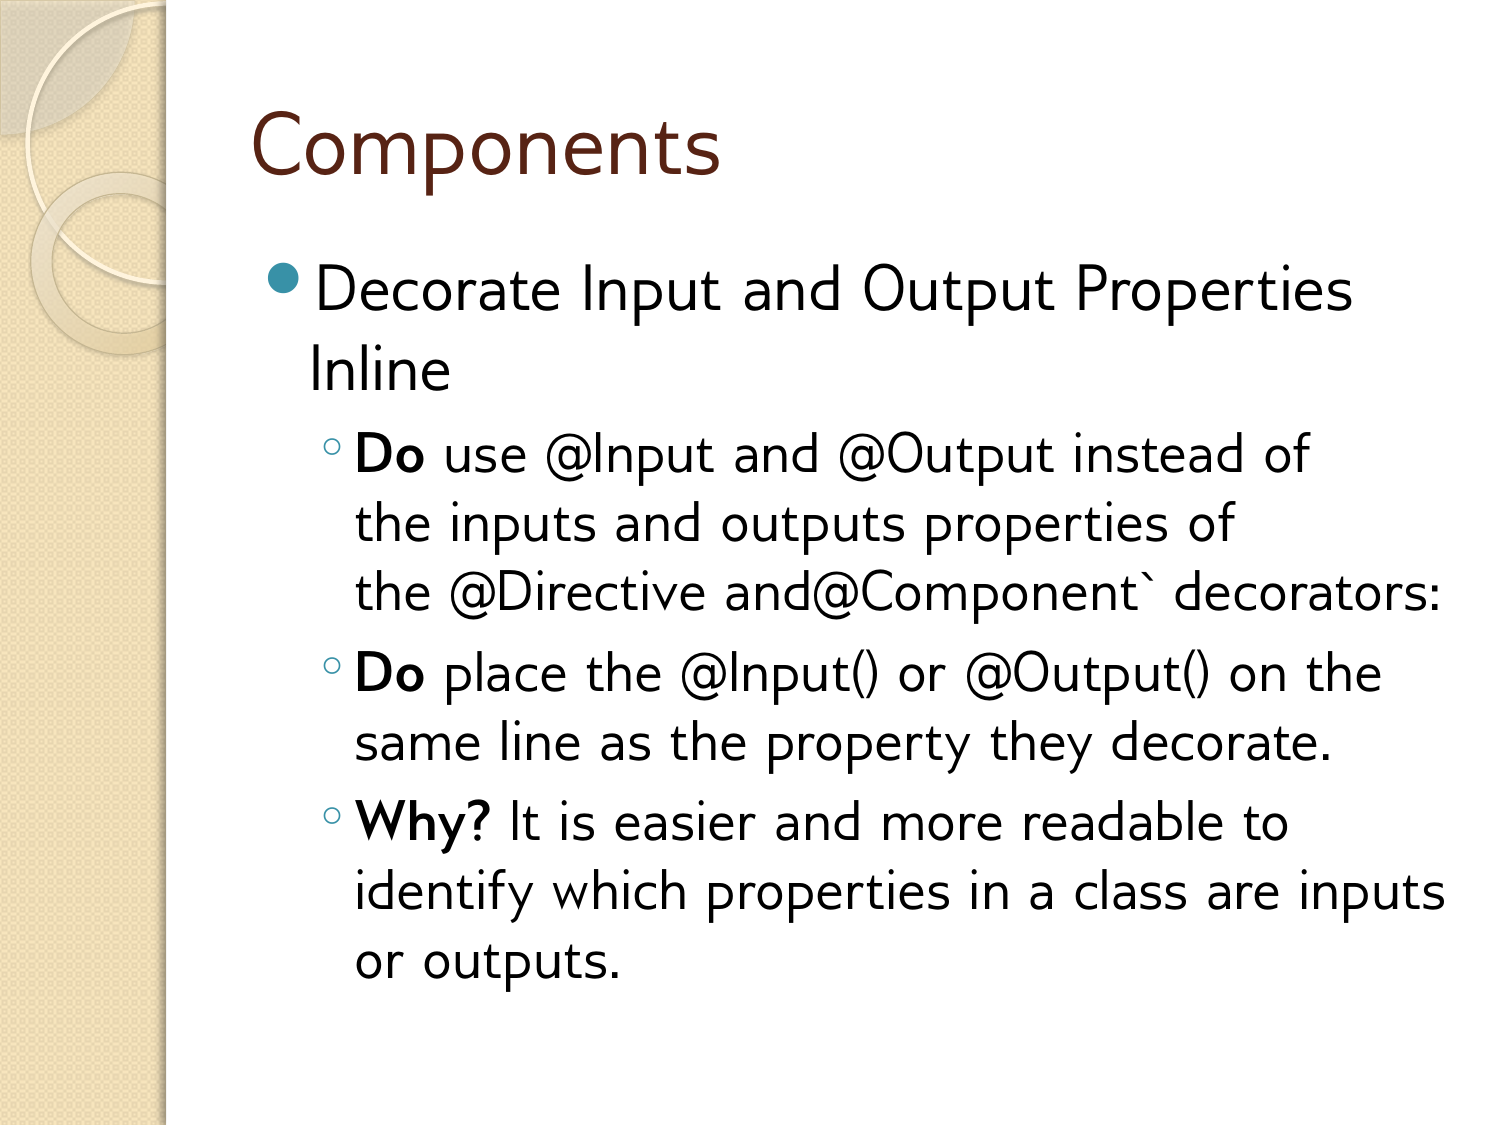

# Components
Decorate Input and Output Properties Inline
Do use @Input and @Output instead of the inputs and outputs properties of the @Directive and@Component` decorators:
Do place the @Input() or @Output() on the same line as the property they decorate.
Why? It is easier and more readable to identify which properties in a class are inputs or outputs.